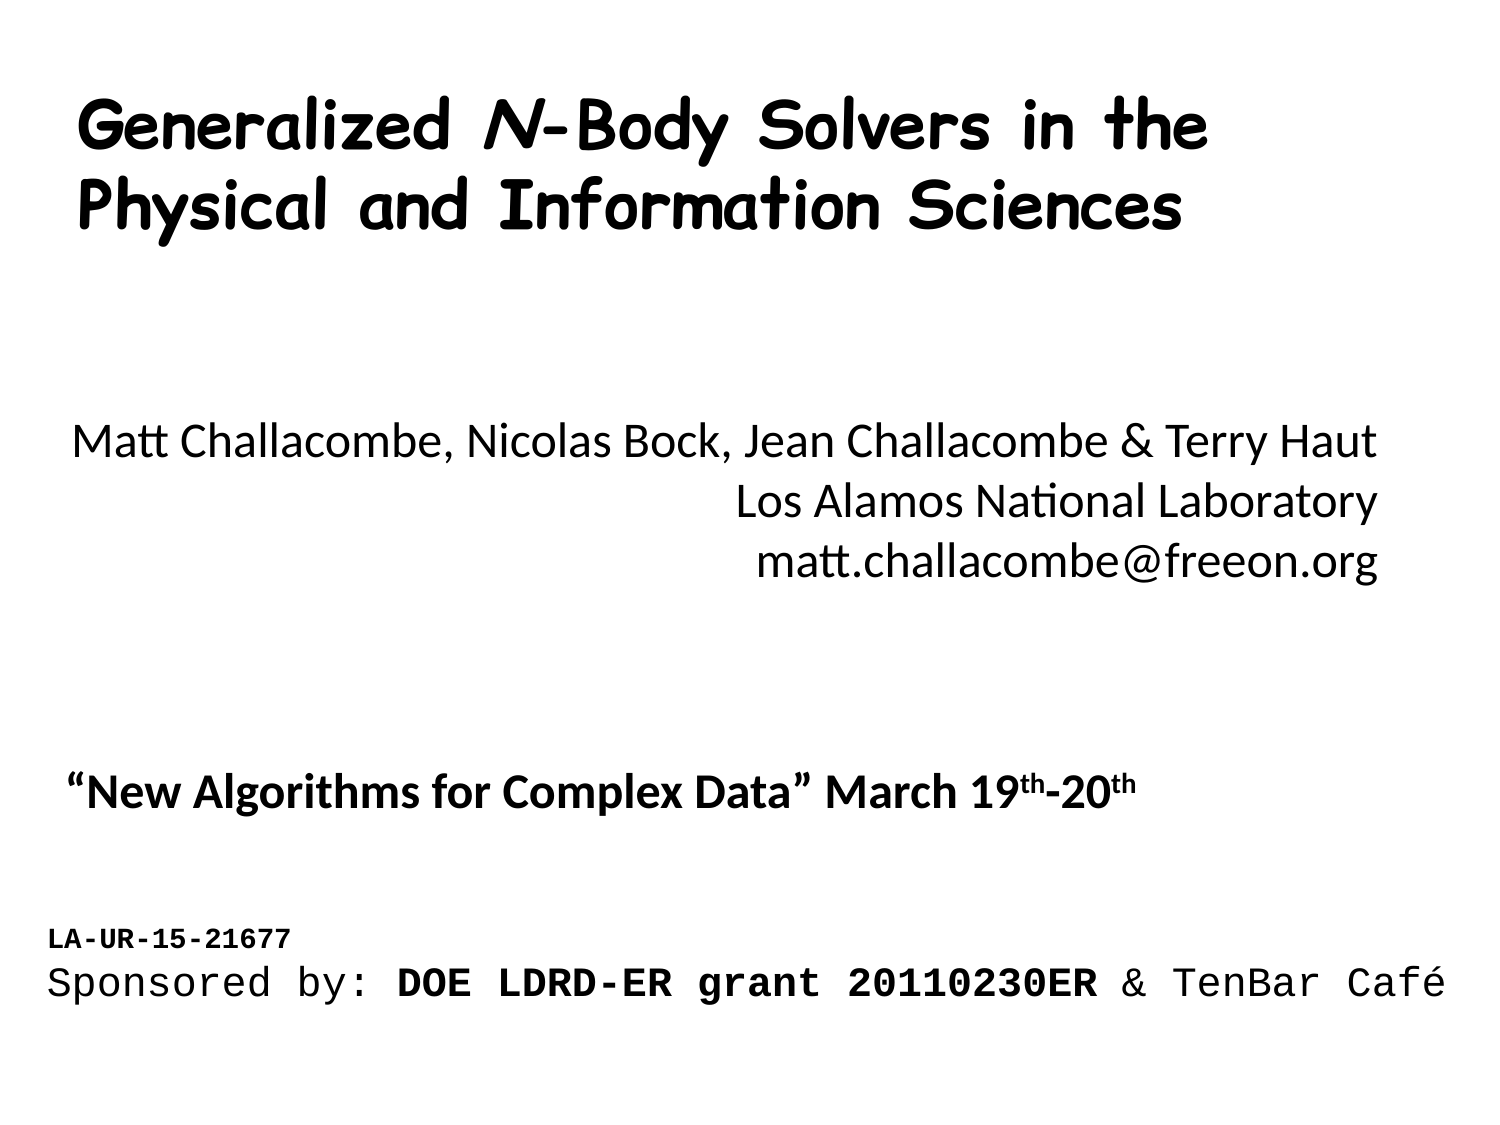

Generalized N-Body Solvers in the Physical and Information Sciences
Matt Challacombe, Nicolas Bock, Jean Challacombe & Terry Haut
Los Alamos National Laboratory
matt.challacombe@freeon.org
“New Algorithms for Complex Data” March 19th-20th
LA-UR-15-21677
Sponsored by: DOE LDRD-ER grant 20110230ER & TenBar Café